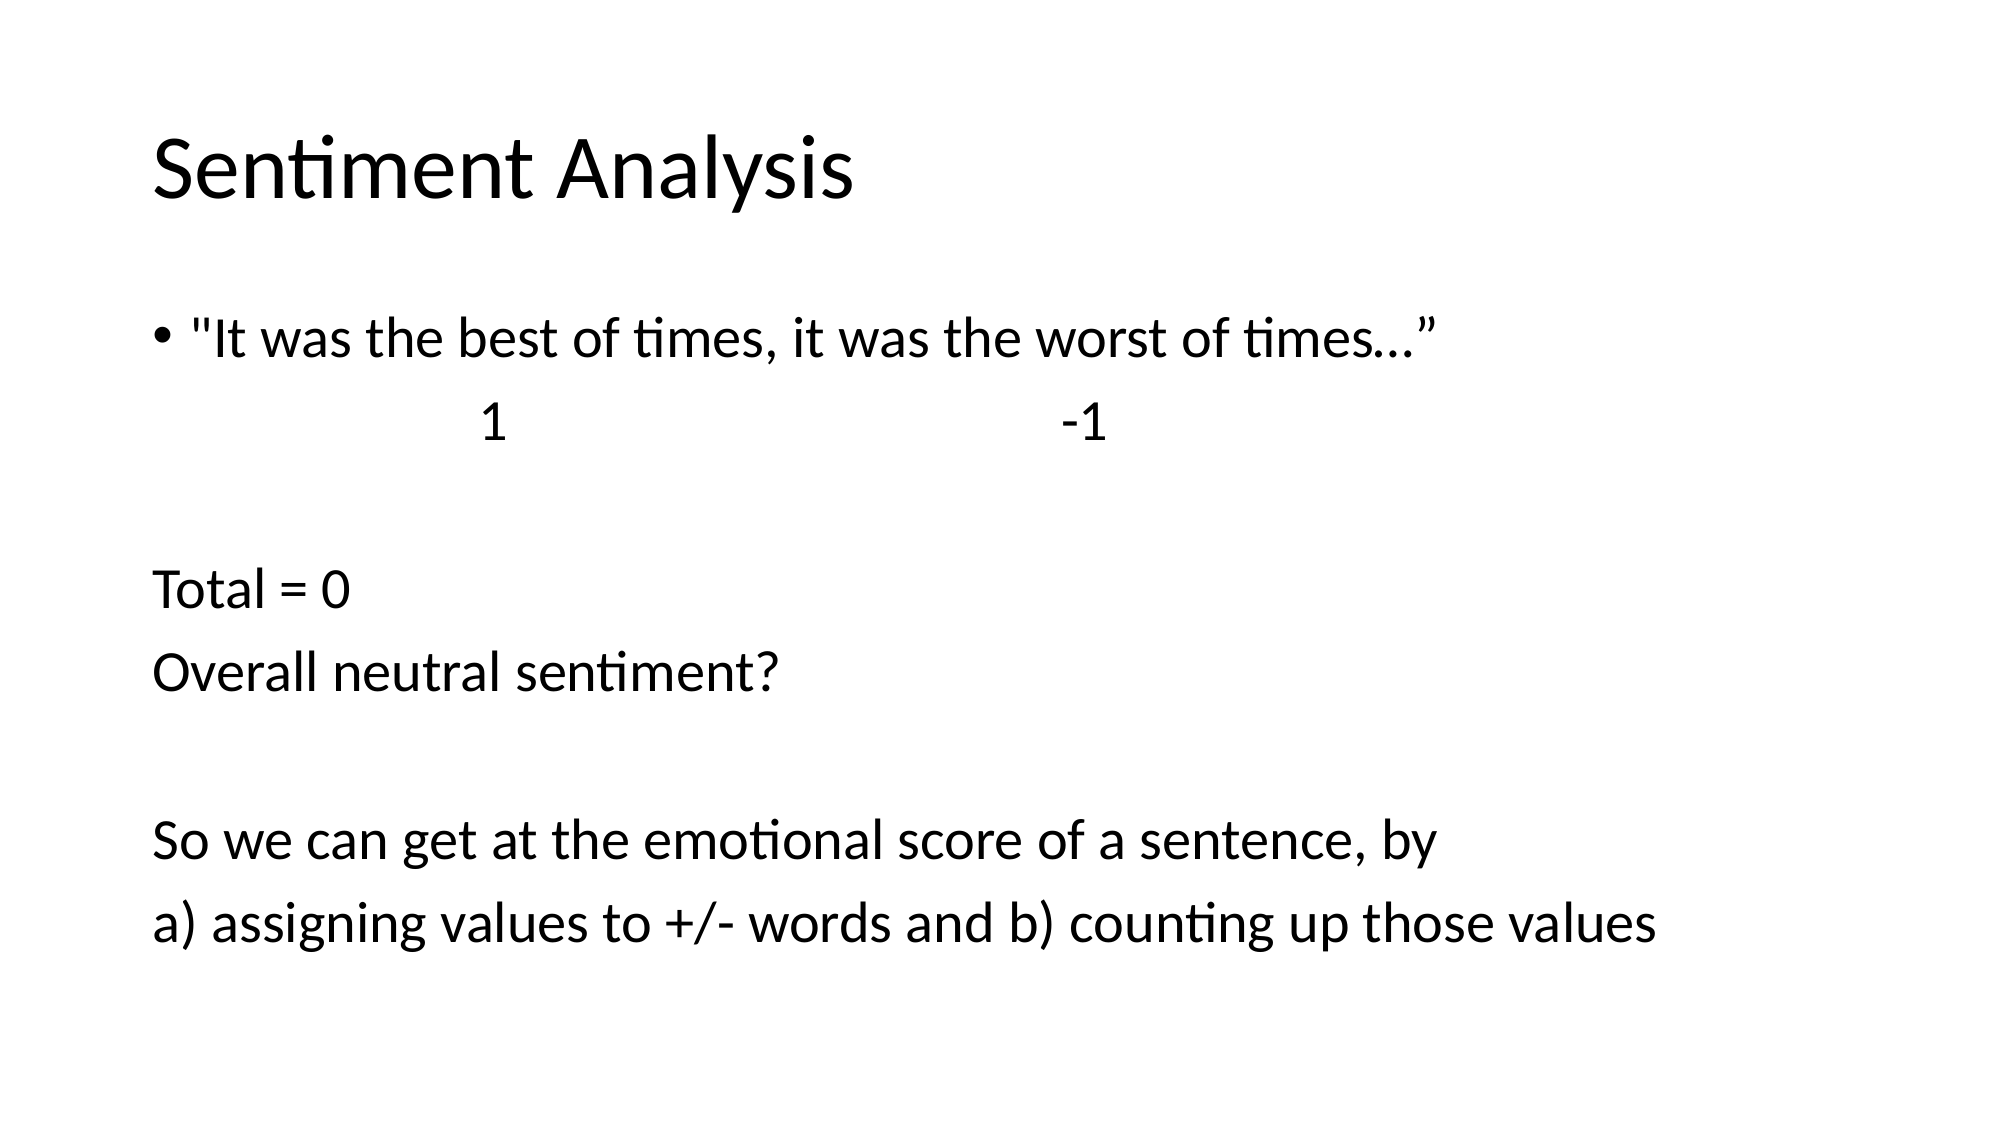

# Sentiment Analysis
"It was the best of times, it was the worst of times…”
		  1			            -1

Total = 0
Overall neutral sentiment?

So we can get at the emotional score of a sentence, by
a) assigning values to +/- words and b) counting up those values